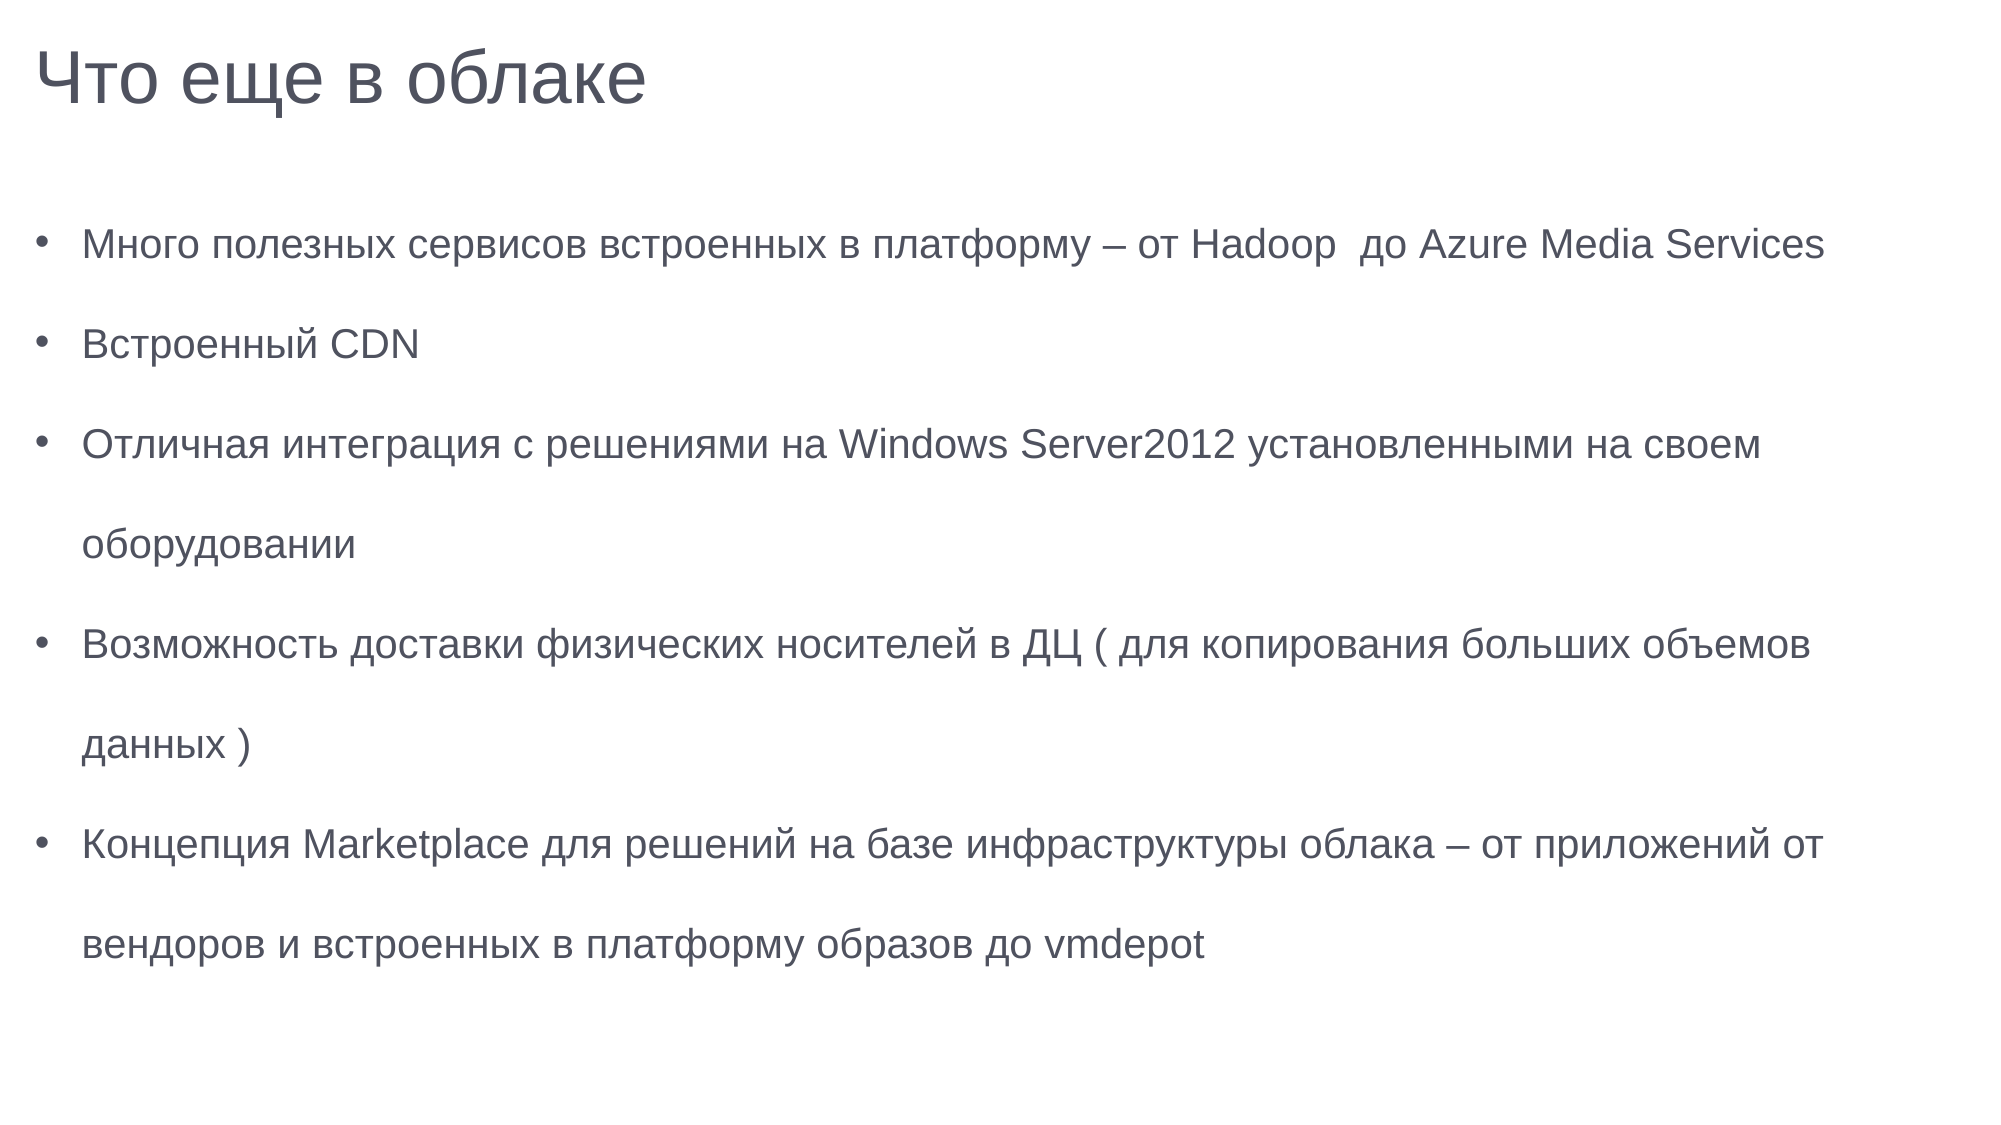

Что еще в облаке
Много полезных сервисов встроенных в платформу – от Hadoop  до Azure Media Services
Встроенный CDN
Отличная интеграция с решениями на Windows Server2012 установленными на своем оборудовании
Возможность доставки физических носителей в ДЦ ( для копирования больших объемов данных )
Концепция Marketplace для решений на базе инфраструктуры облака – от приложений от вендоров и встроенных в платформу образов до vmdepot